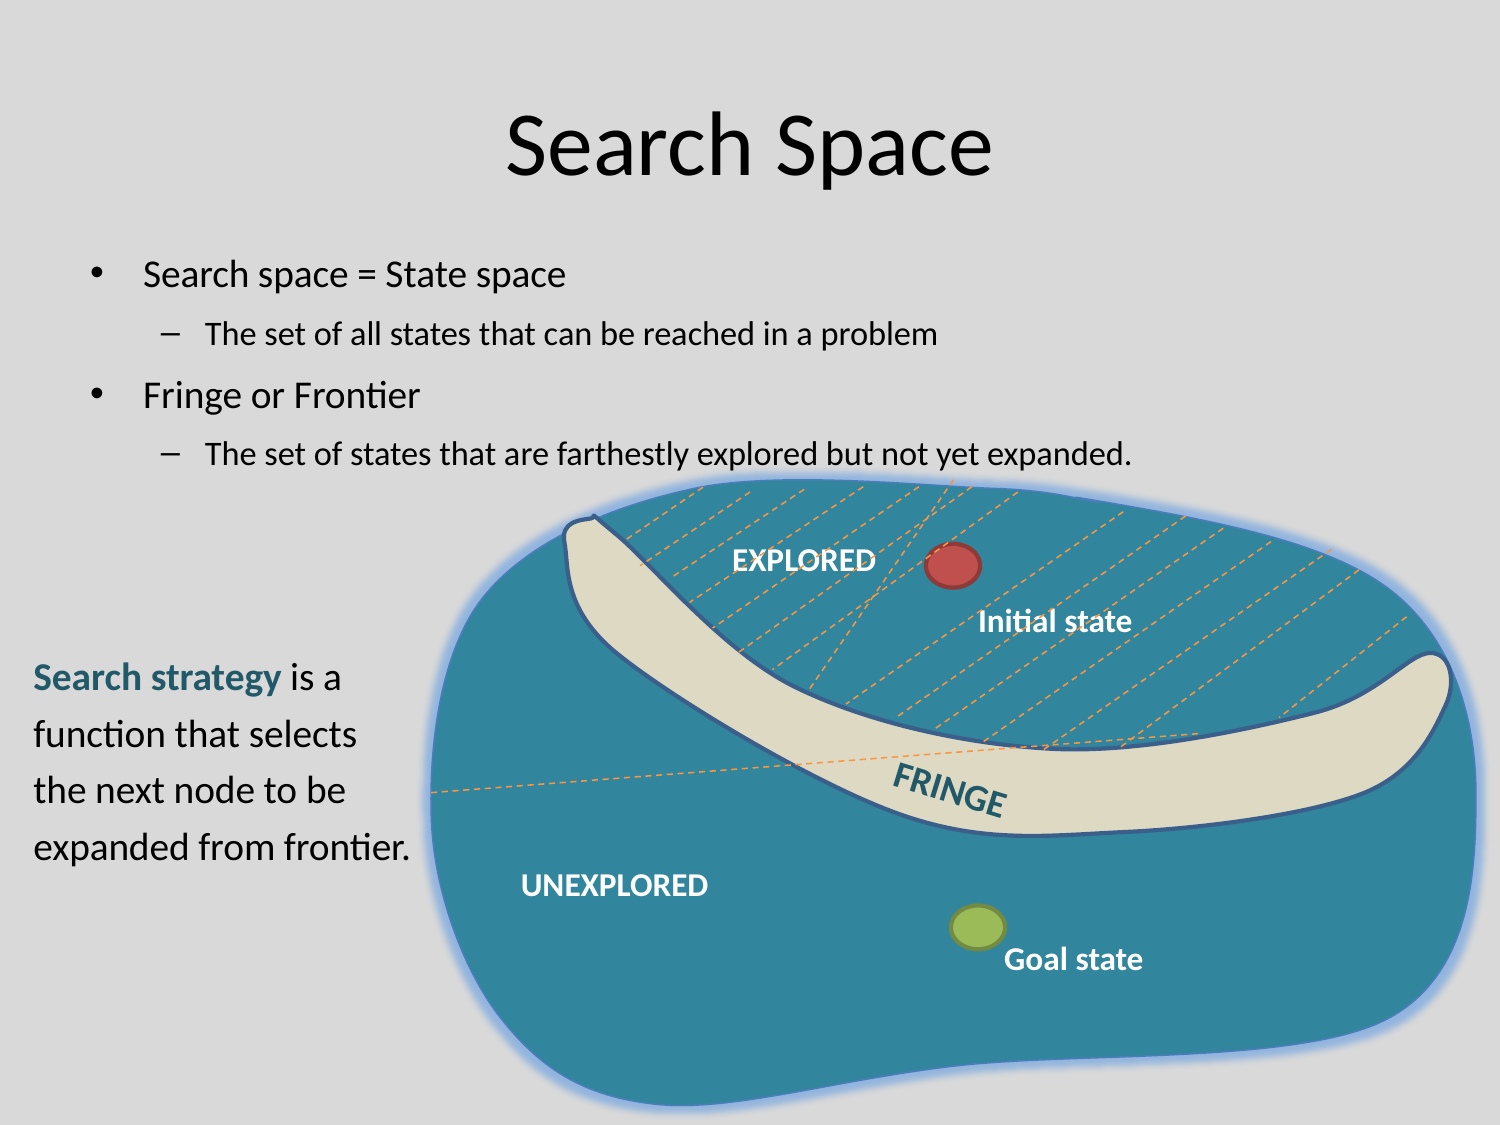

# Search Space
Search space = State space
The set of all states that can be reached in a problem
Fringe or Frontier
The set of states that are farthestly explored but not yet expanded.

EXPLORED

Initial state
Search strategy is a function that selects the next node to be expanded from frontier.
FRINGE
UNEXPLORED

Goal state